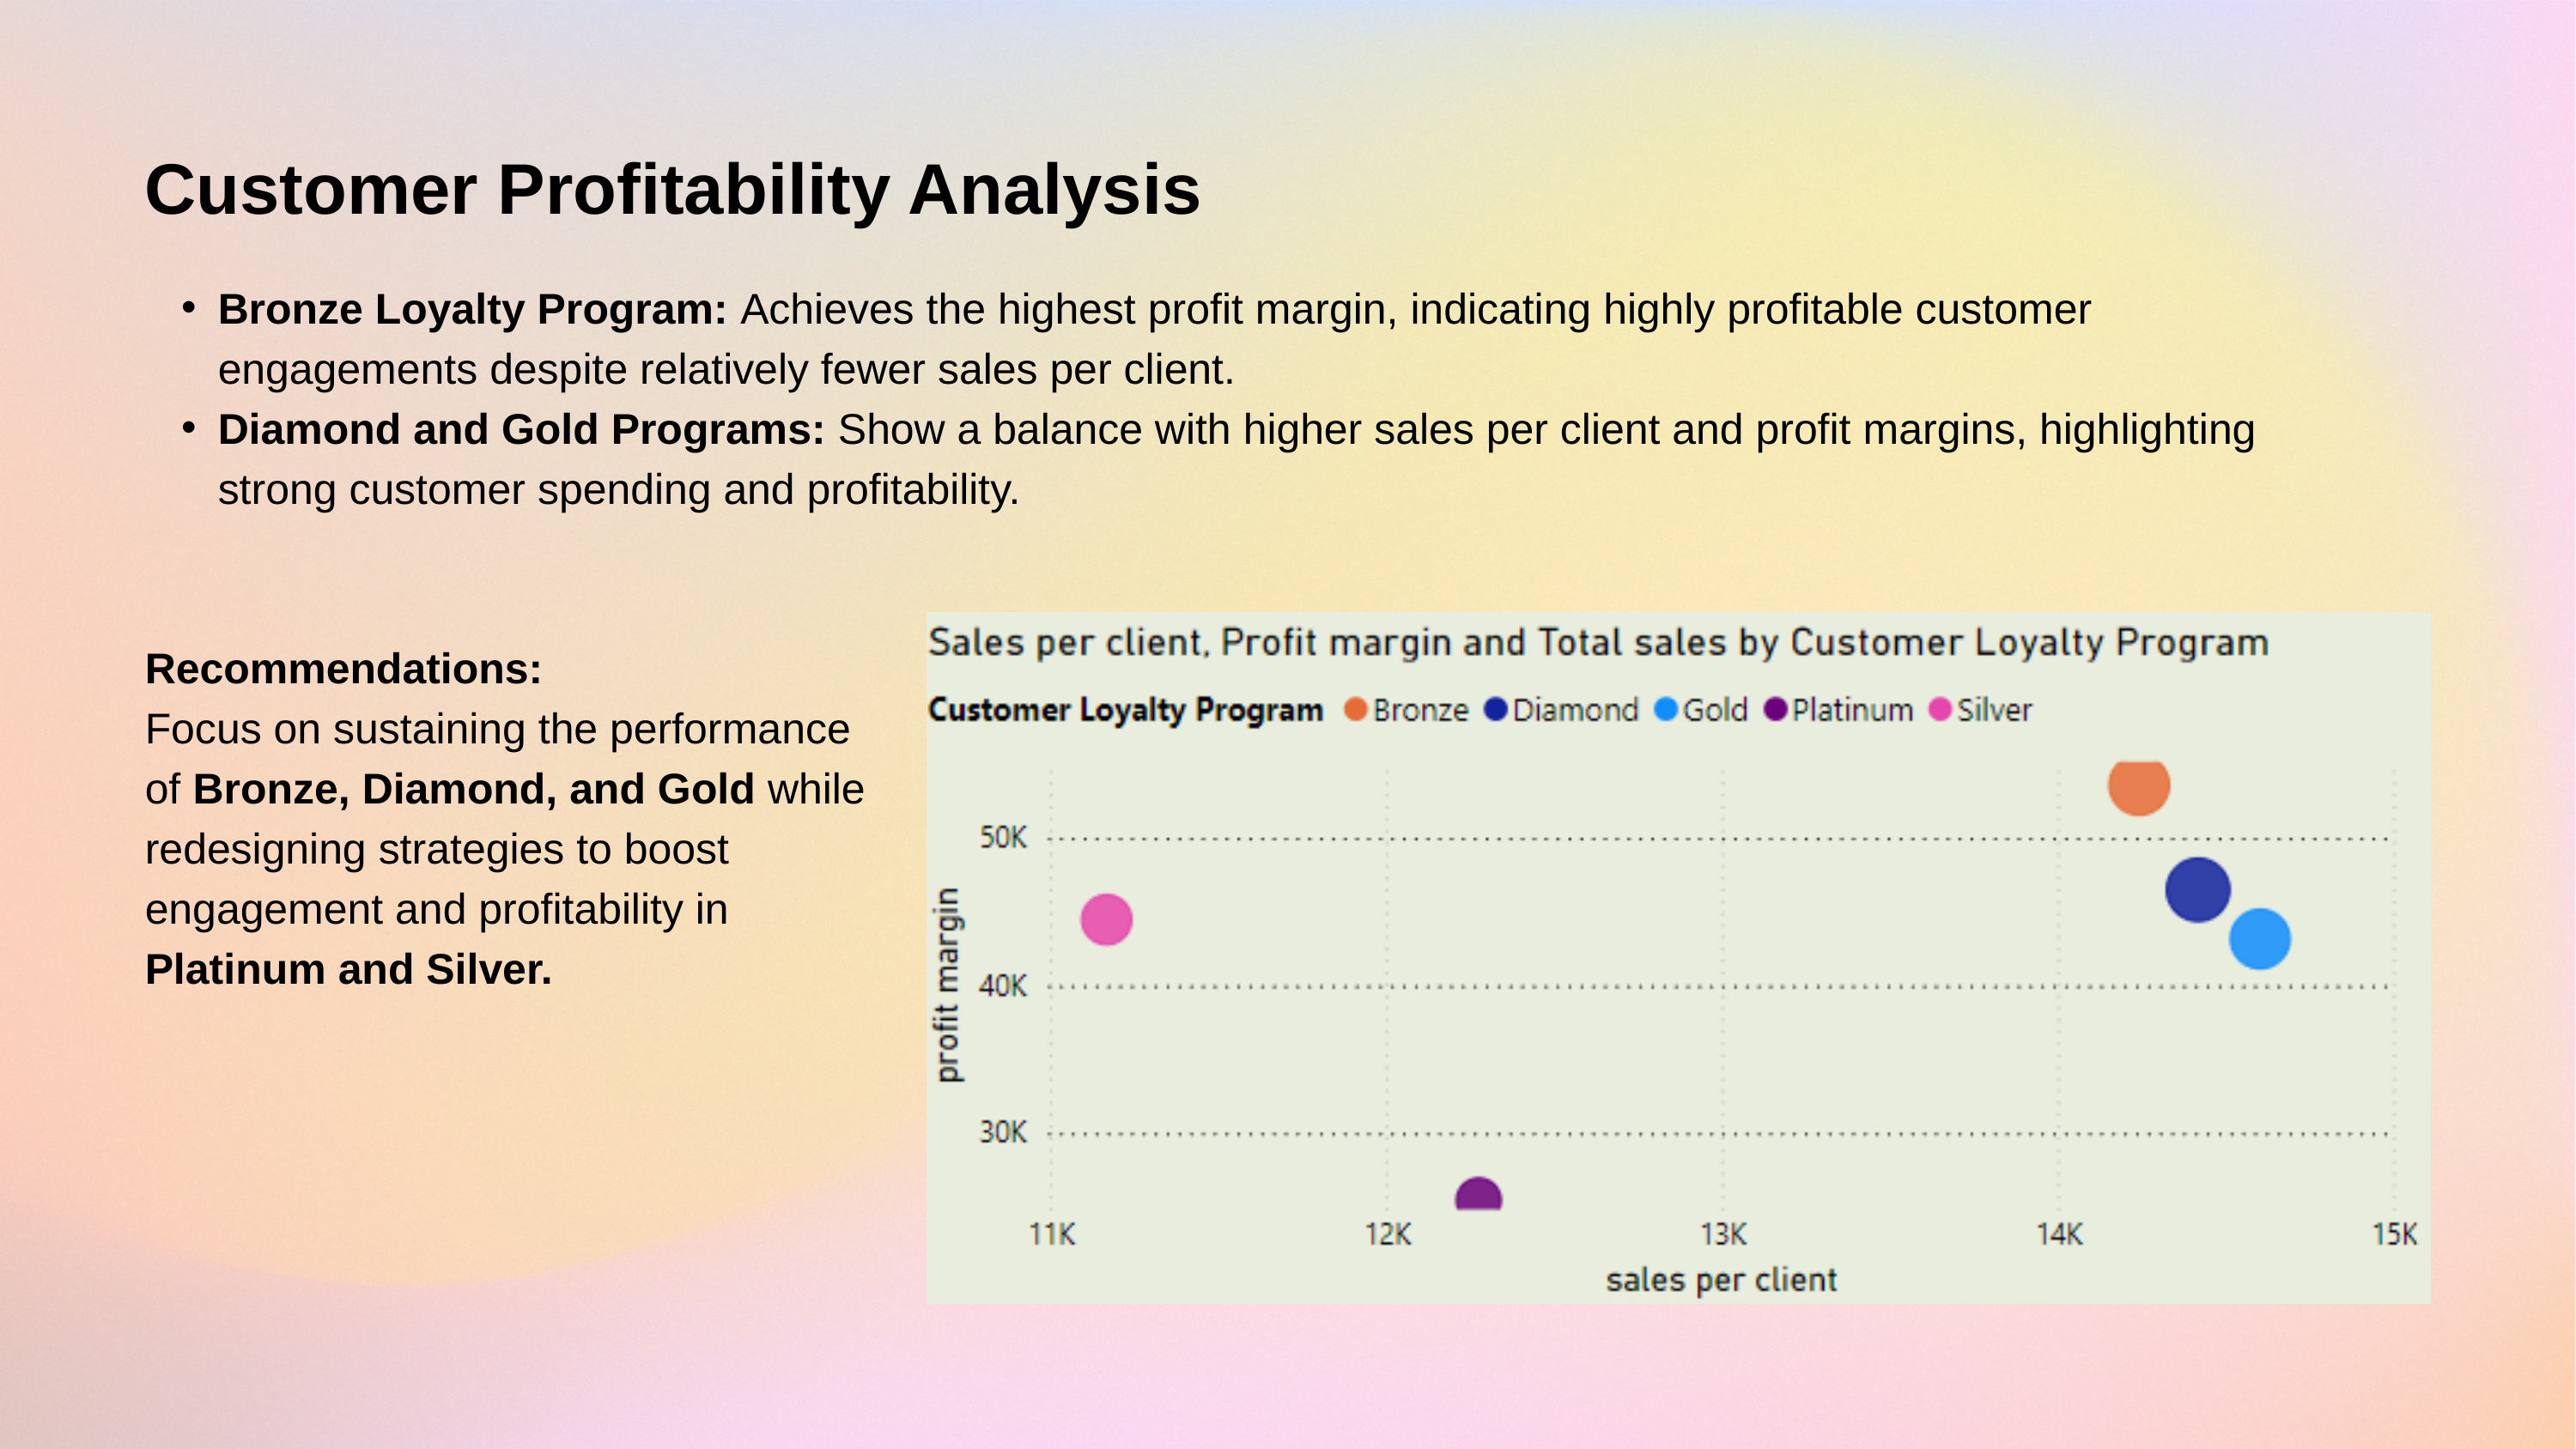

Customer Profitability Analysis
Bronze Loyalty Program: Achieves the highest profit margin, indicating highly profitable customer engagements despite relatively fewer sales per client.
Diamond and Gold Programs: Show a balance with higher sales per client and profit margins, highlighting strong customer spending and profitability.

Recommendations:
Focus on sustaining the performance of Bronze, Diamond, and Gold while redesigning strategies to boost engagement and profitability in Platinum and Silver.